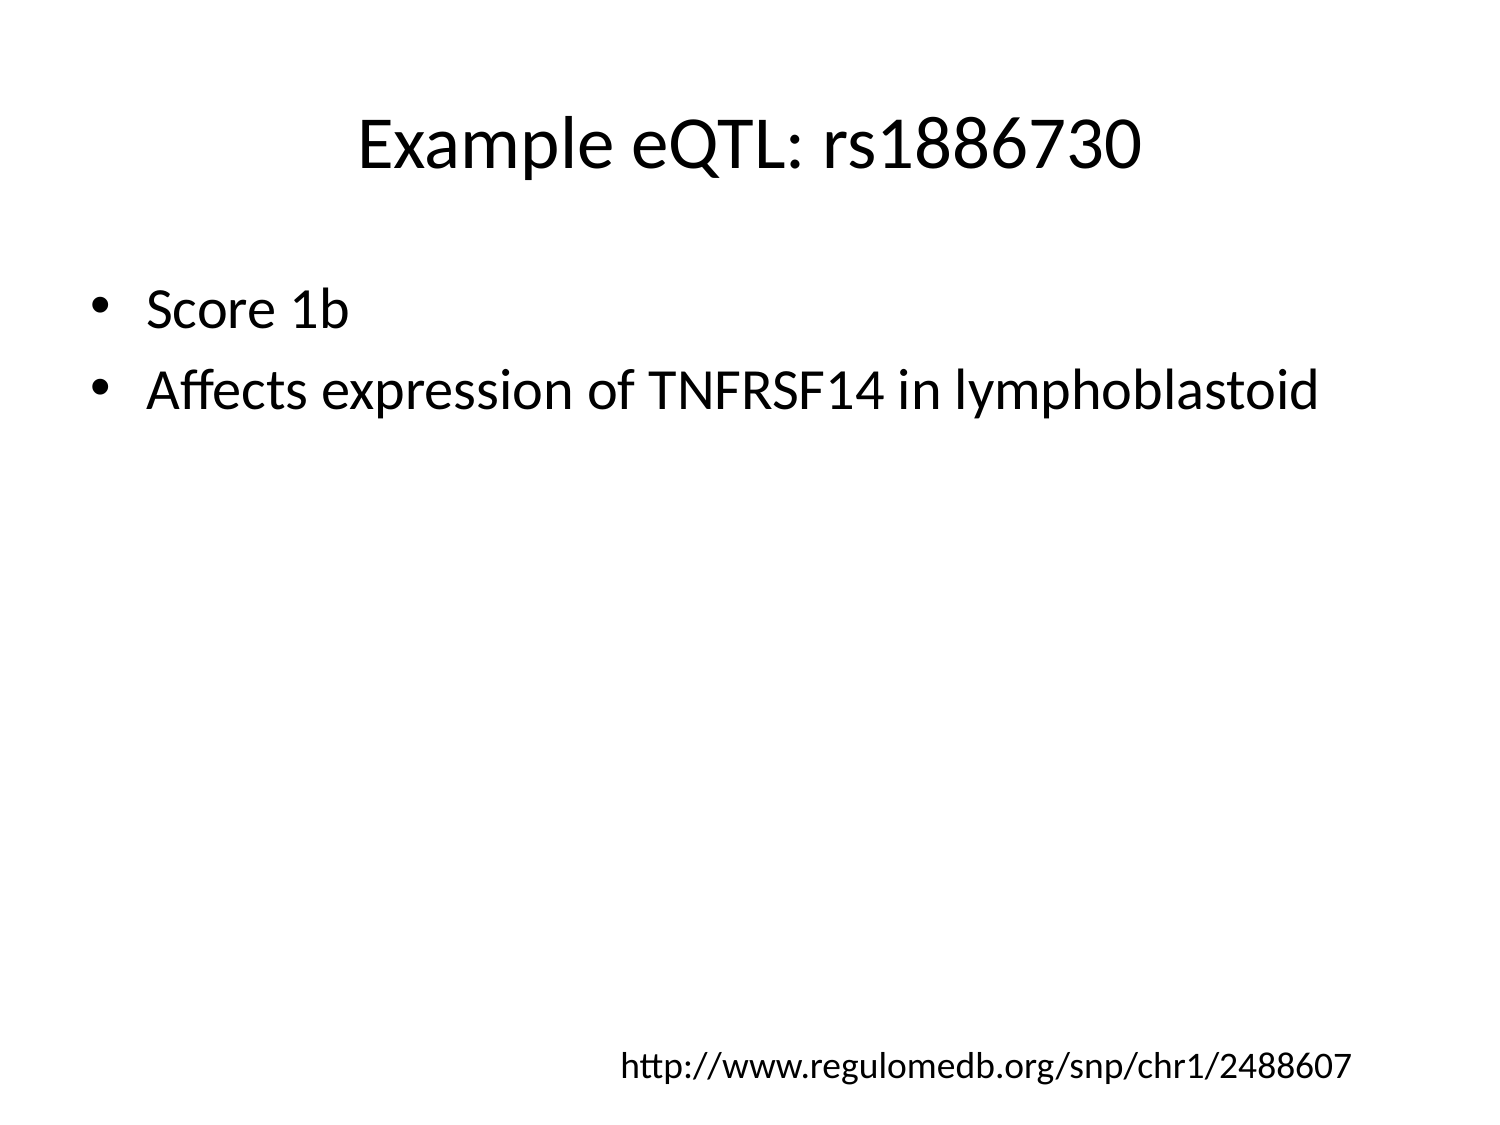

# Example eQTL: rs1886730
Score 1b
Affects expression of TNFRSF14 in lymphoblastoid
http://www.regulomedb.org/snp/chr1/2488607